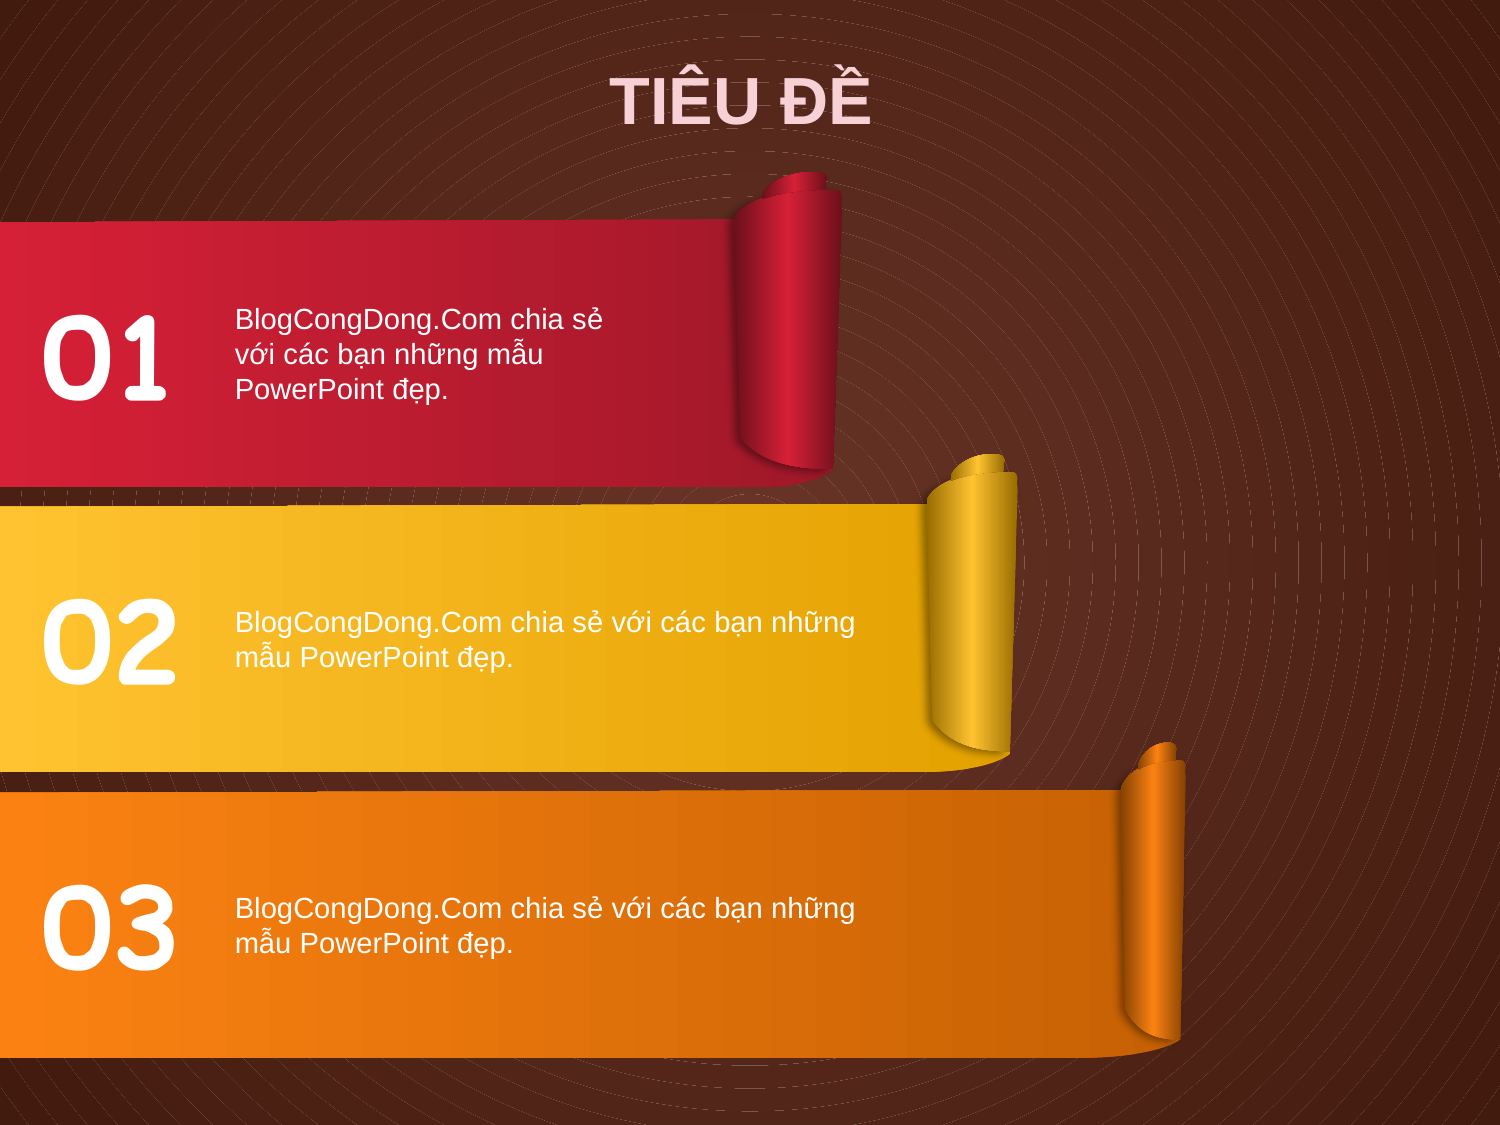

TIÊU ĐỀ

01
BlogCongDong.Com chia sẻ với các bạn những mẫu PowerPoint đẹp.

02
BlogCongDong.Com chia sẻ với các bạn những mẫu PowerPoint đẹp.

03
BlogCongDong.Com chia sẻ với các bạn những mẫu PowerPoint đẹp.